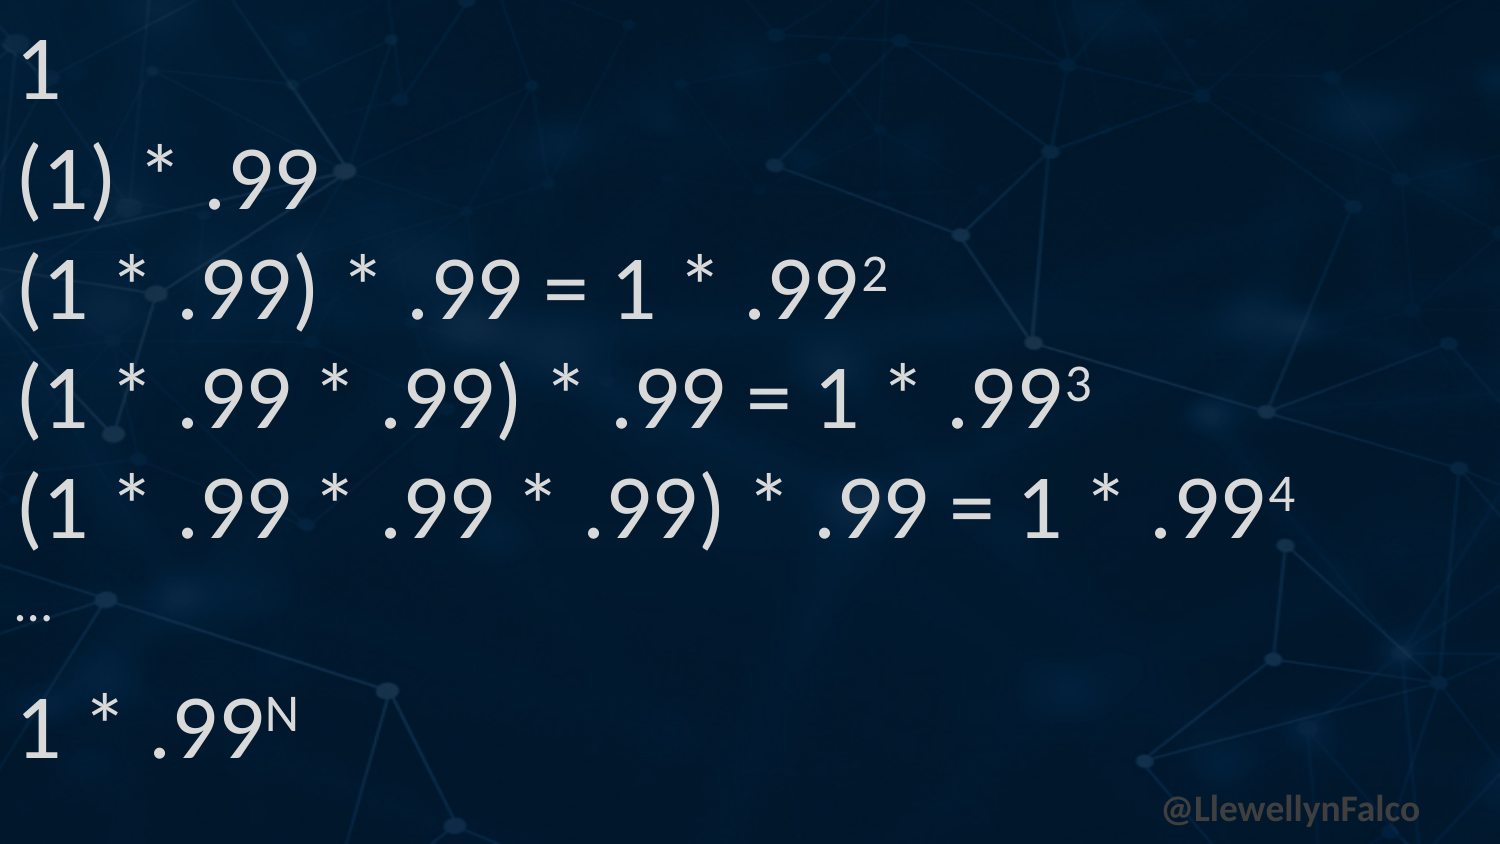

# 1 (1) * .99 (1 * .99) * .99 = 1 * .992 (1 * .99 * .99) * .99 = 1 * .993 (1 * .99 * .99 * .99) * .99 = 1 * .994 … 1 * .99N